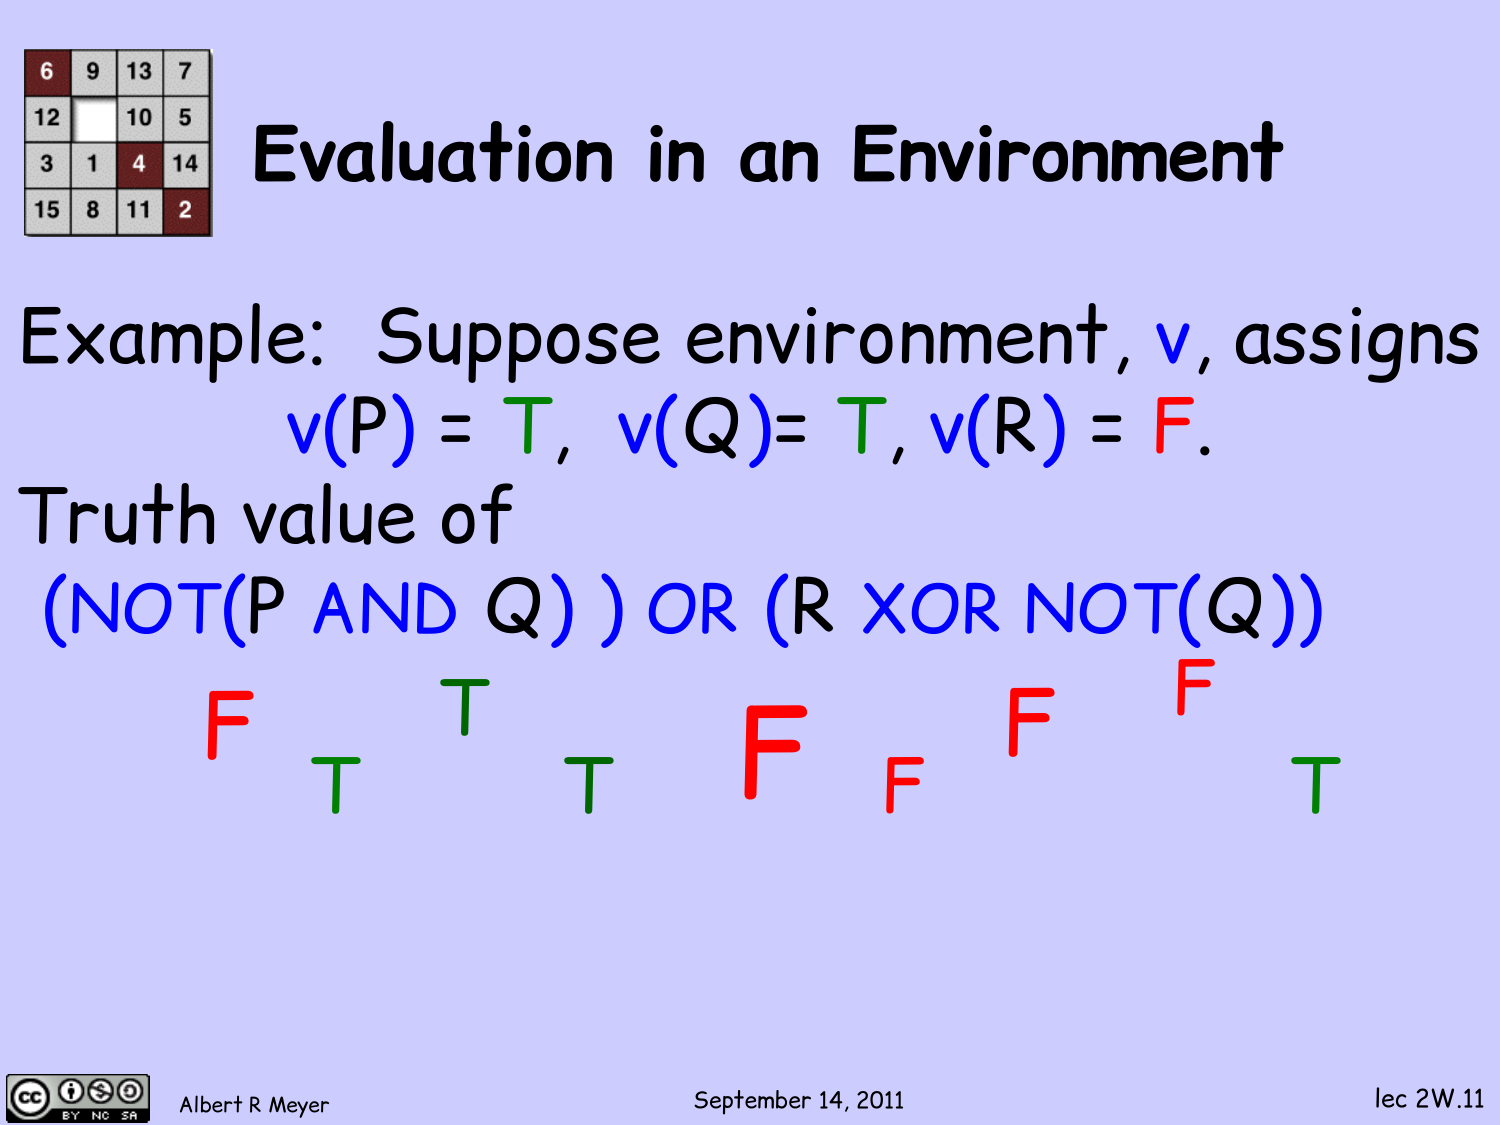

# Evaluation in an Environment
Example:  Suppose environment, v, assigns
v(P) = T,  v(Q)= T, v(R) = F.
Truth value of
 (NOT(P AND Q) ) OR (R XOR NOT(Q))
             T         T            F                T
F
T
F
F
F
lec 2W.11